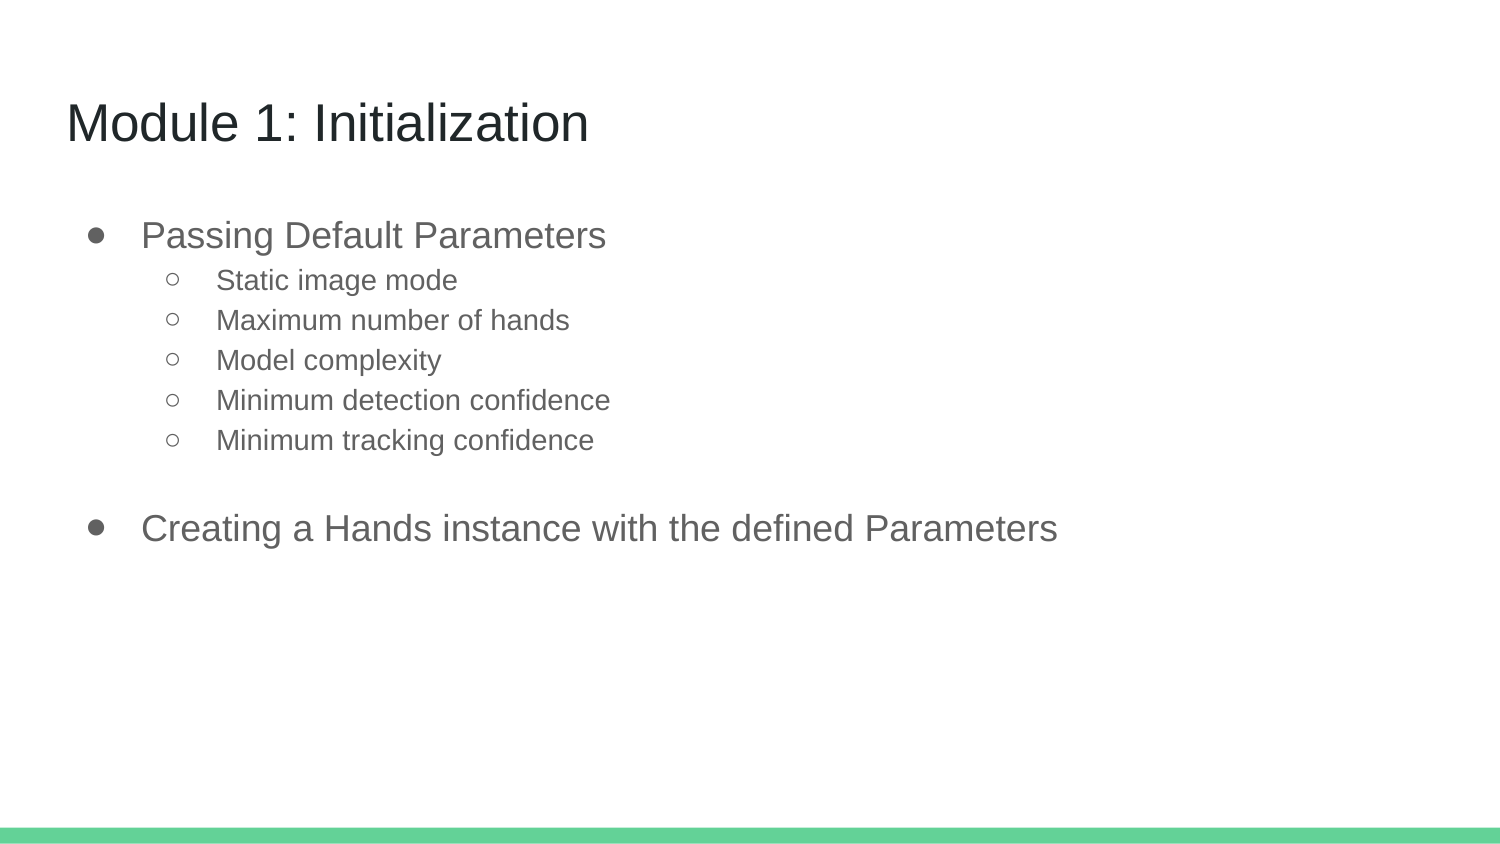

# Module 1: Initialization
Passing Default Parameters
Static image mode
Maximum number of hands
Model complexity
Minimum detection confidence
Minimum tracking confidence

Creating a Hands instance with the defined Parameters